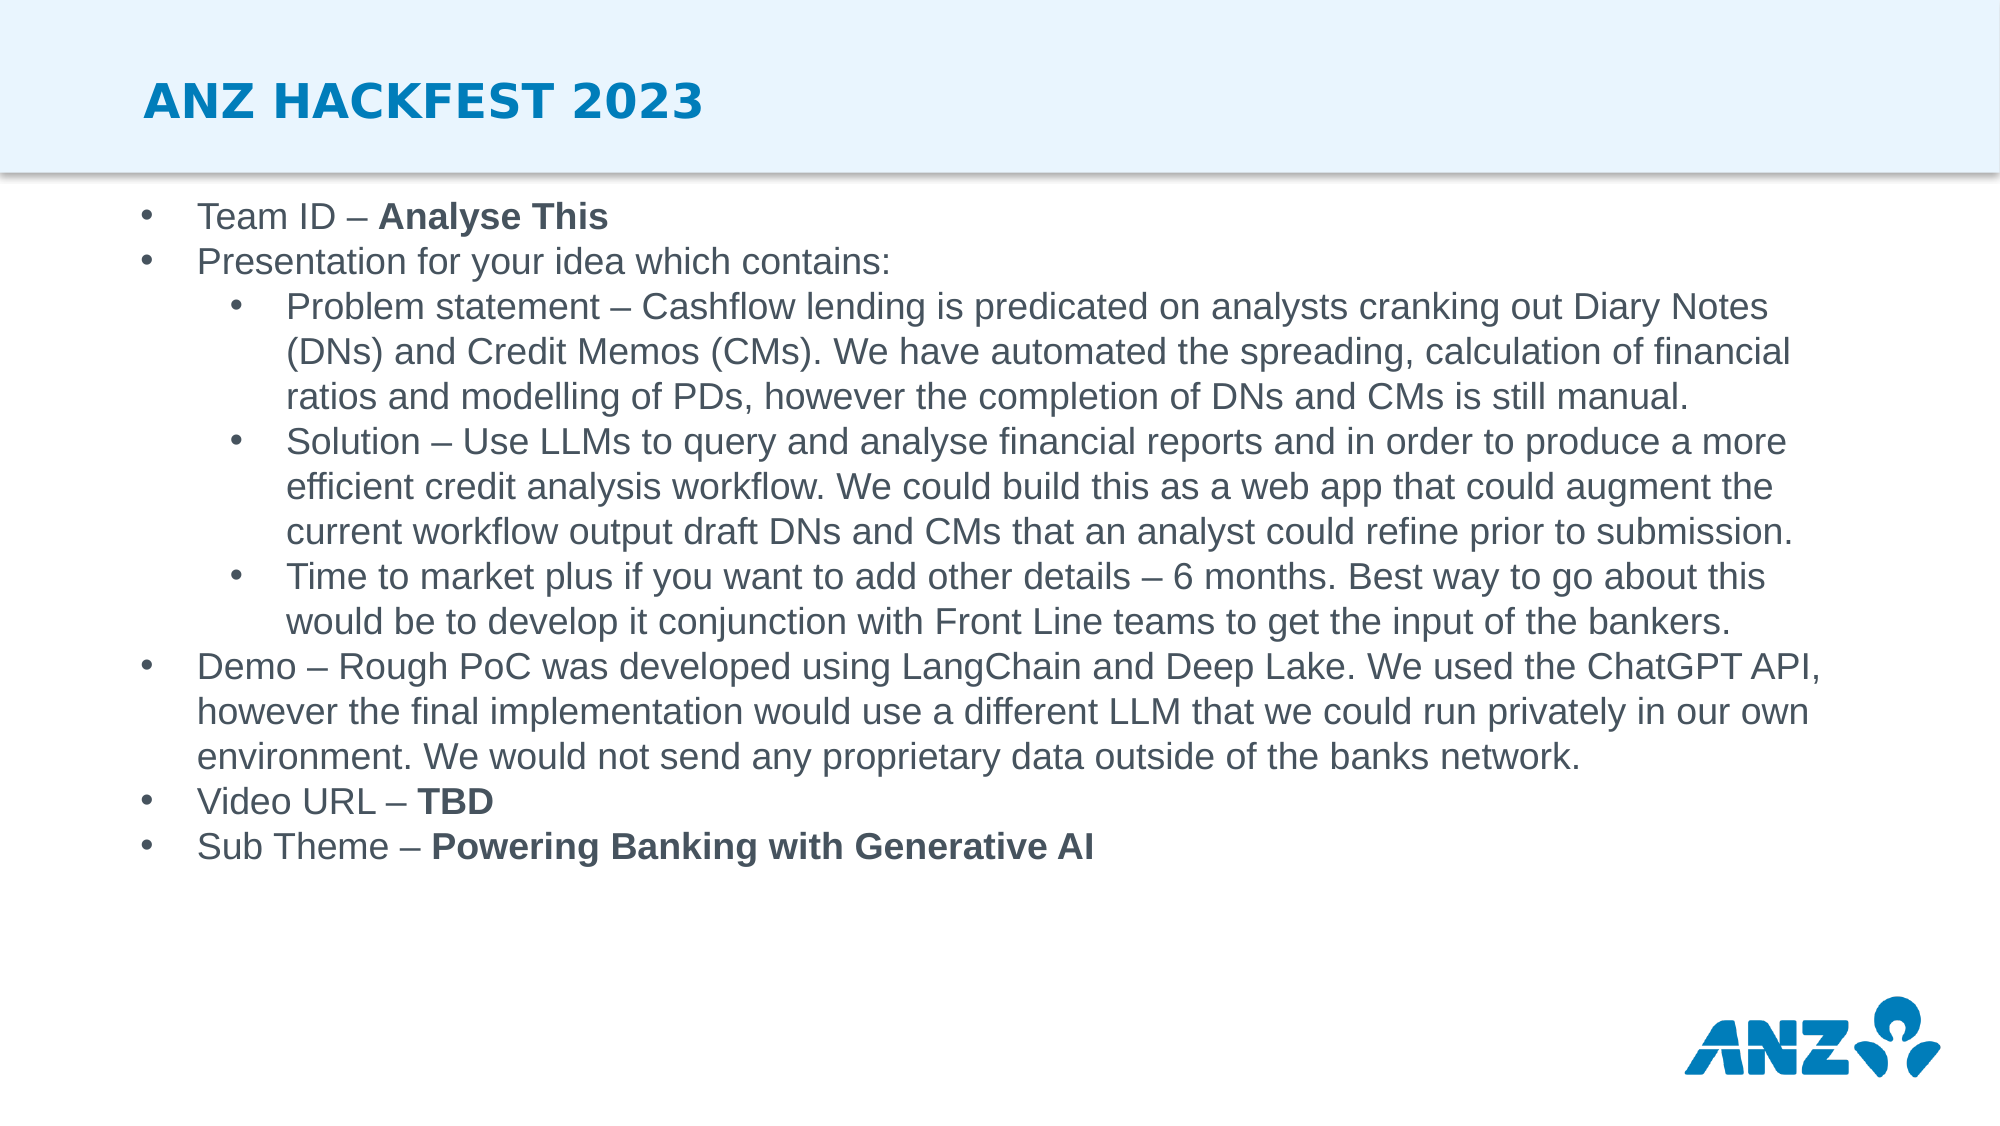

# Anz hackfest 2023
Team ID – Analyse This
Presentation for your idea which contains:
Problem statement – Cashflow lending is predicated on analysts cranking out Diary Notes (DNs) and Credit Memos (CMs). We have automated the spreading, calculation of financial ratios and modelling of PDs, however the completion of DNs and CMs is still manual.
Solution – Use LLMs to query and analyse financial reports and in order to produce a more efficient credit analysis workflow. We could build this as a web app that could augment the current workflow output draft DNs and CMs that an analyst could refine prior to submission.
Time to market plus if you want to add other details – 6 months. Best way to go about this would be to develop it conjunction with Front Line teams to get the input of the bankers.
Demo – Rough PoC was developed using LangChain and Deep Lake. We used the ChatGPT API, however the final implementation would use a different LLM that we could run privately in our own environment. We would not send any proprietary data outside of the banks network.
Video URL – TBD
Sub Theme – Powering Banking with Generative AI